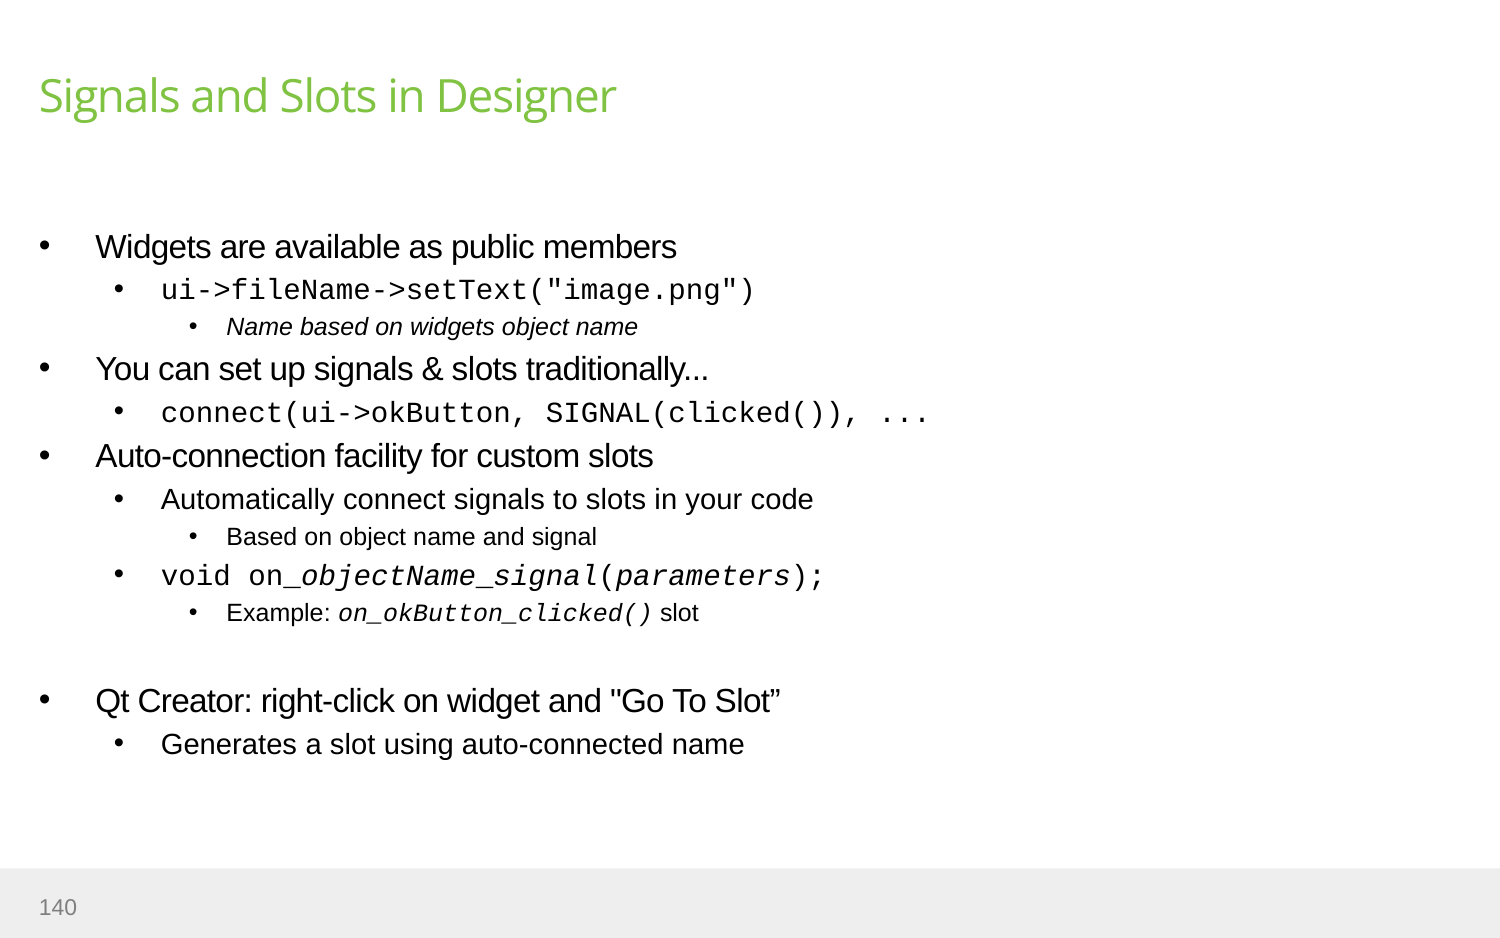

# Signals and Slots in Designer
Widgets are available as public members
ui->fileName->setText("image.png")
Name based on widgets object name
You can set up signals & slots traditionally...
connect(ui->okButton, SIGNAL(clicked()), ...
Auto-connection facility for custom slots
Automatically connect signals to slots in your code
Based on object name and signal
void on_objectName_signal(parameters);
Example: on_okButton_clicked() slot

Qt Creator: right-click on widget and "Go To Slot”
Generates a slot using auto-connected name
140